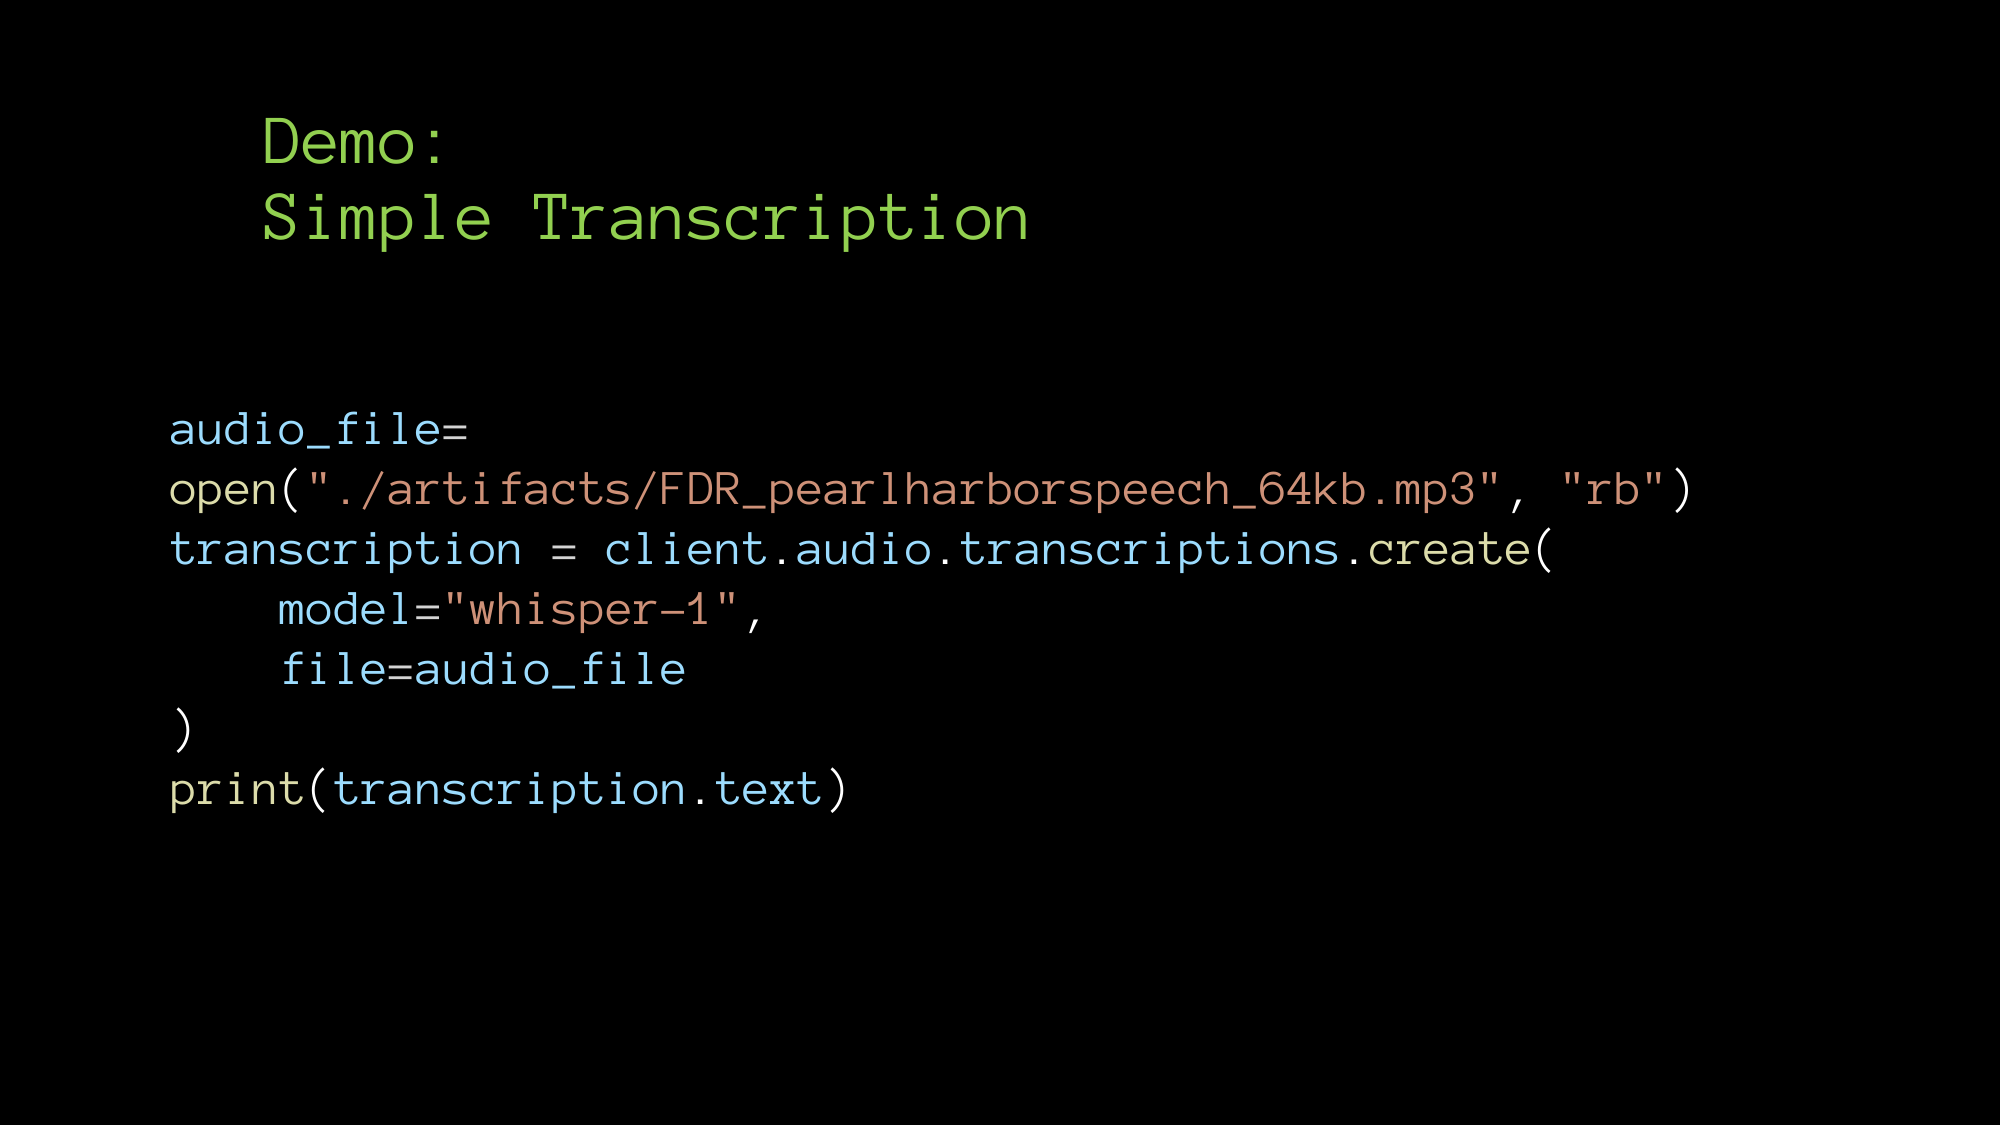

# Demo: Simple Transcription
audio_file= open("./artifacts/FDR_pearlharborspeech_64kb.mp3", "rb")
transcription = client.audio.transcriptions.create(
    model="whisper-1",
    file=audio_file
)
print(transcription.text)